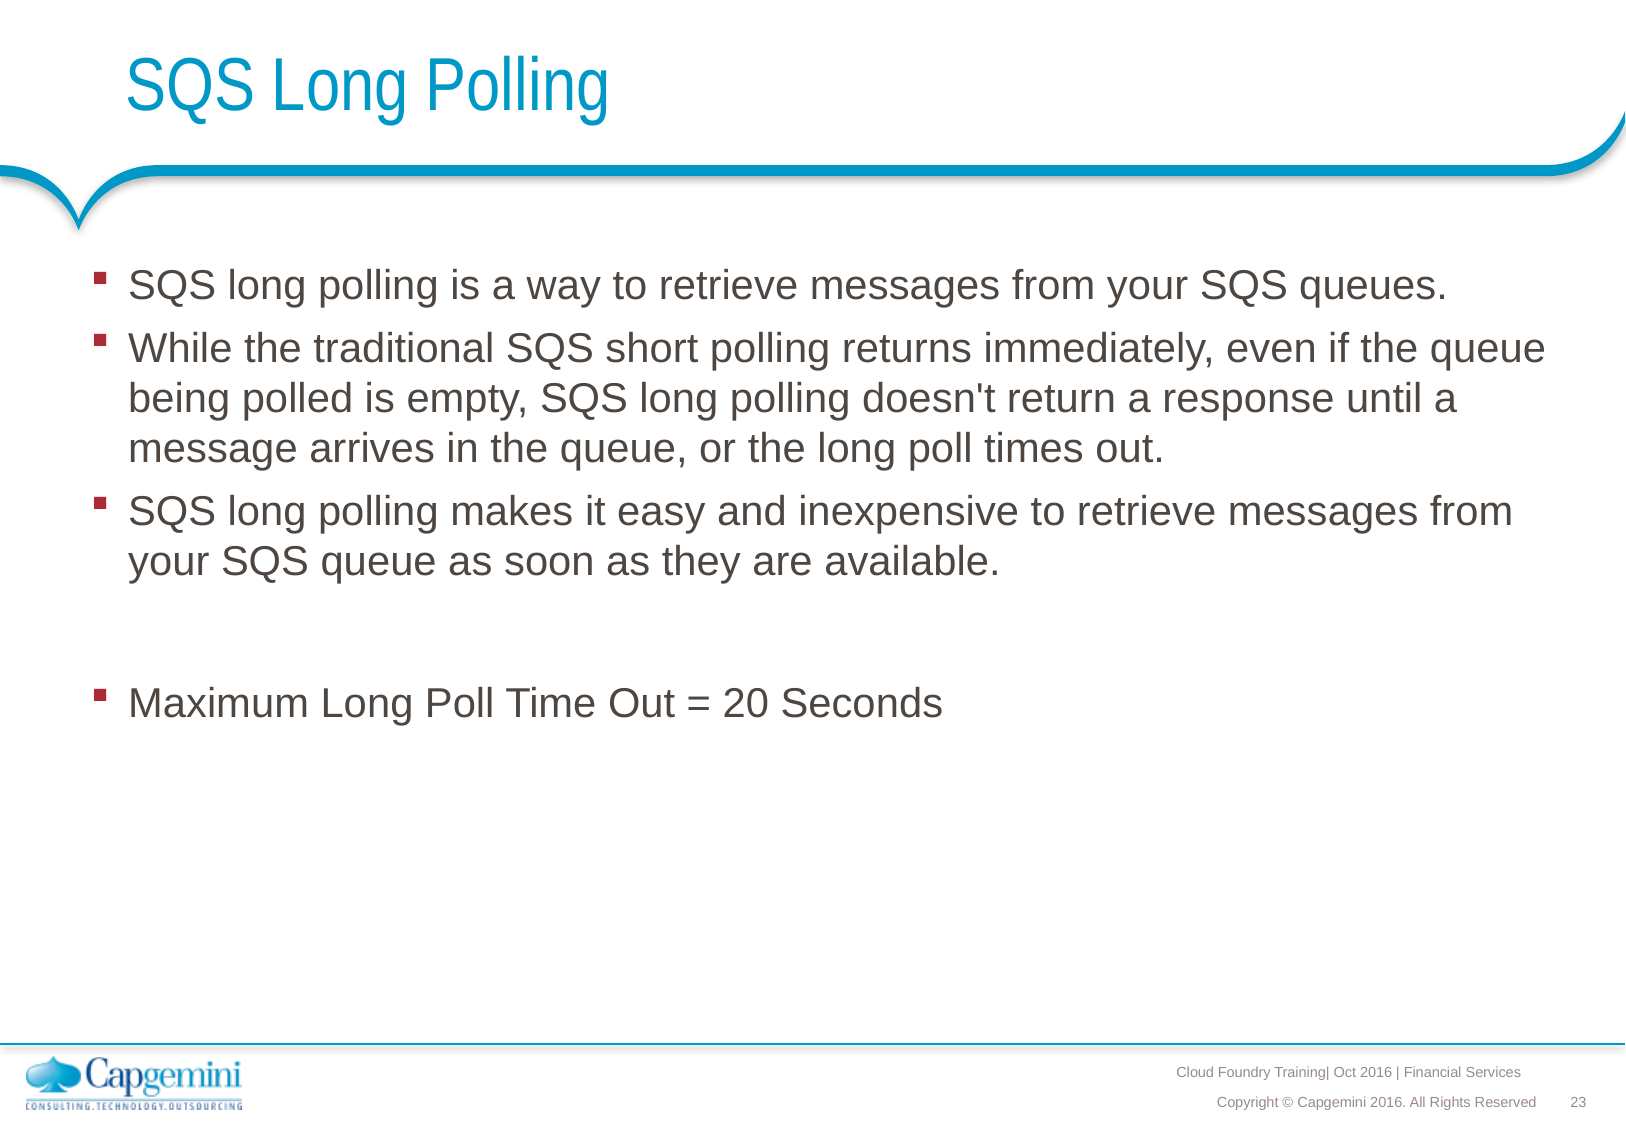

# SQS Long Polling
SQS long polling is a way to retrieve messages from your SQS queues.
While the traditional SQS short polling returns immediately, even if the queue being polled is empty, SQS long polling doesn't return a response until a message arrives in the queue, or the long poll times out.
SQS long polling makes it easy and inexpensive to retrieve messages from your SQS queue as soon as they are available.

Maximum Long Poll Time Out = 20 Seconds